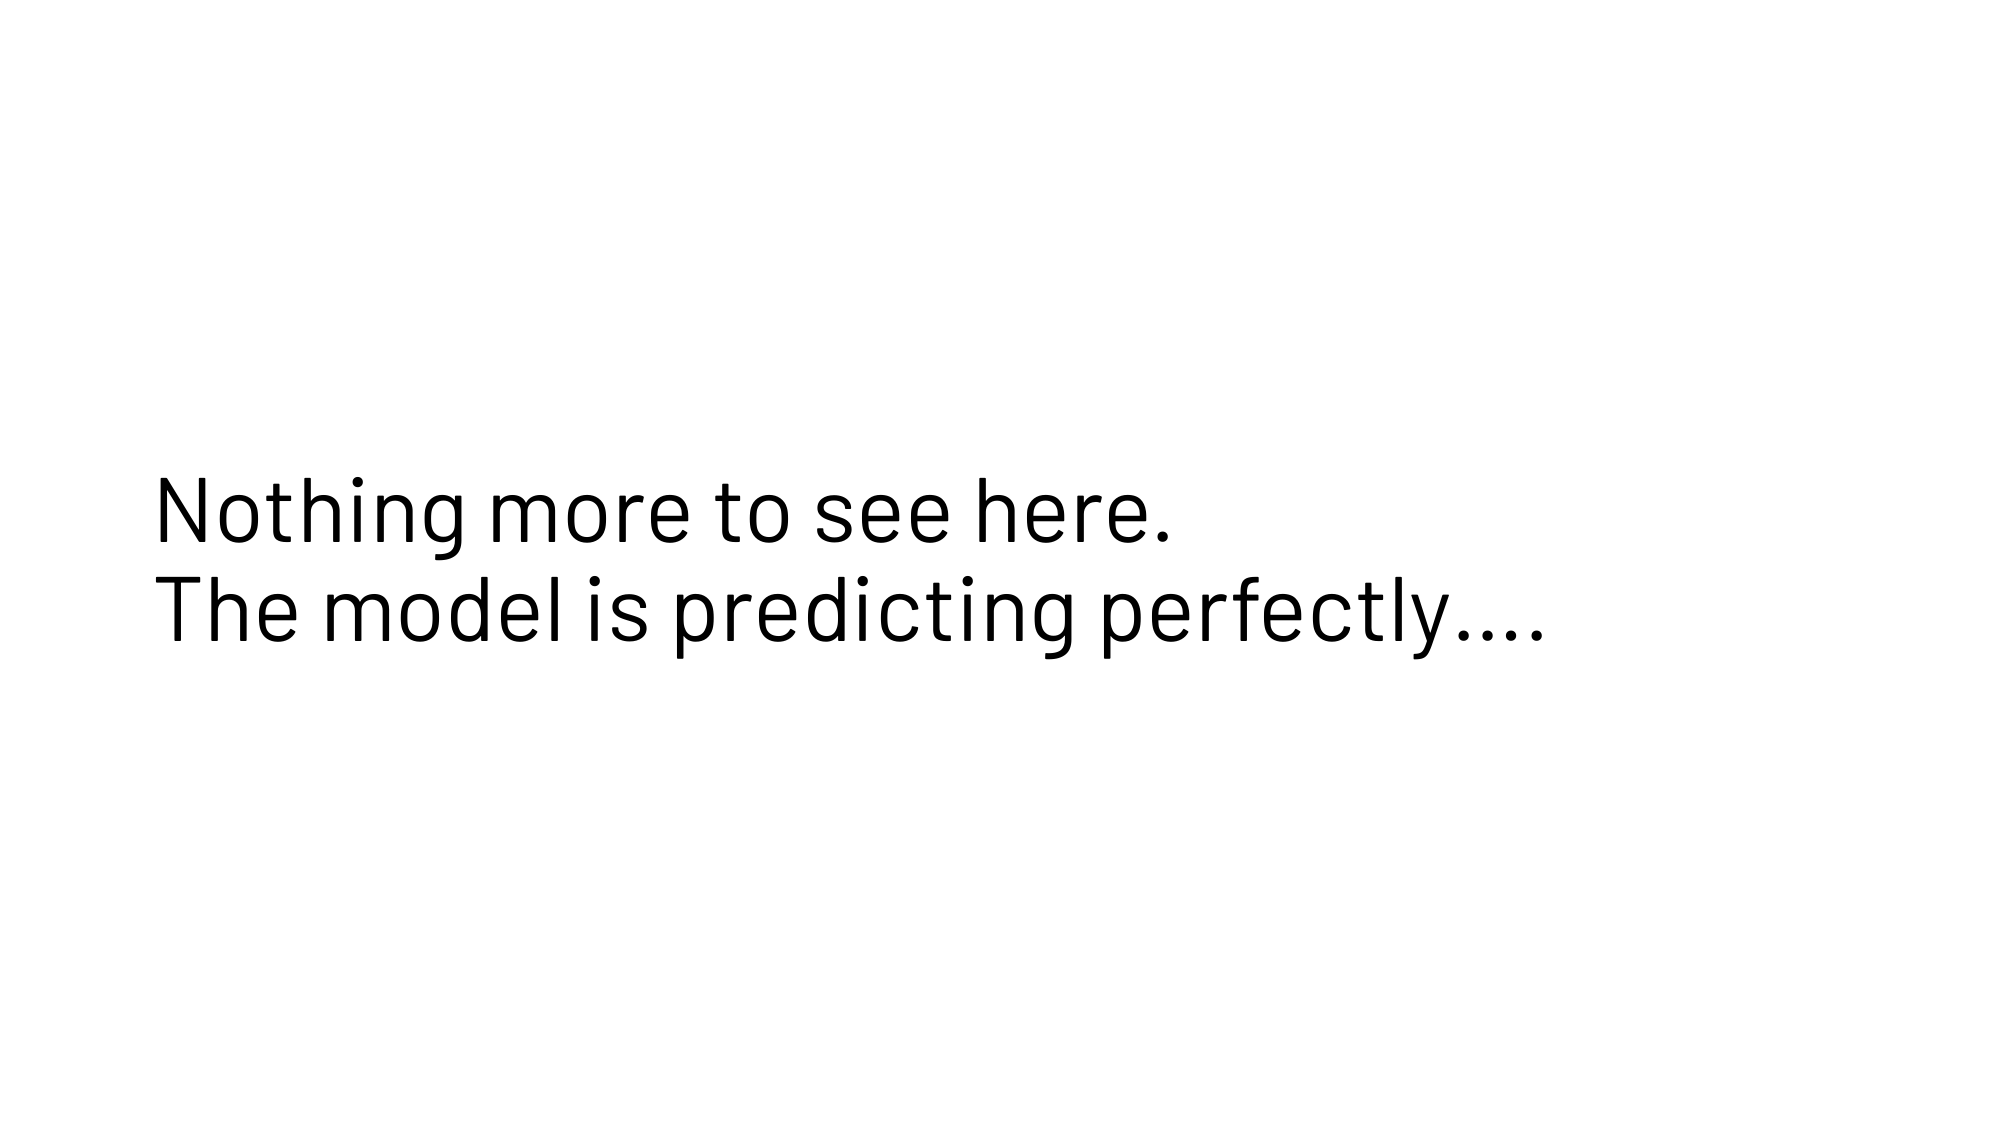

# Nothing more to see here. The model is predicting perfectly….